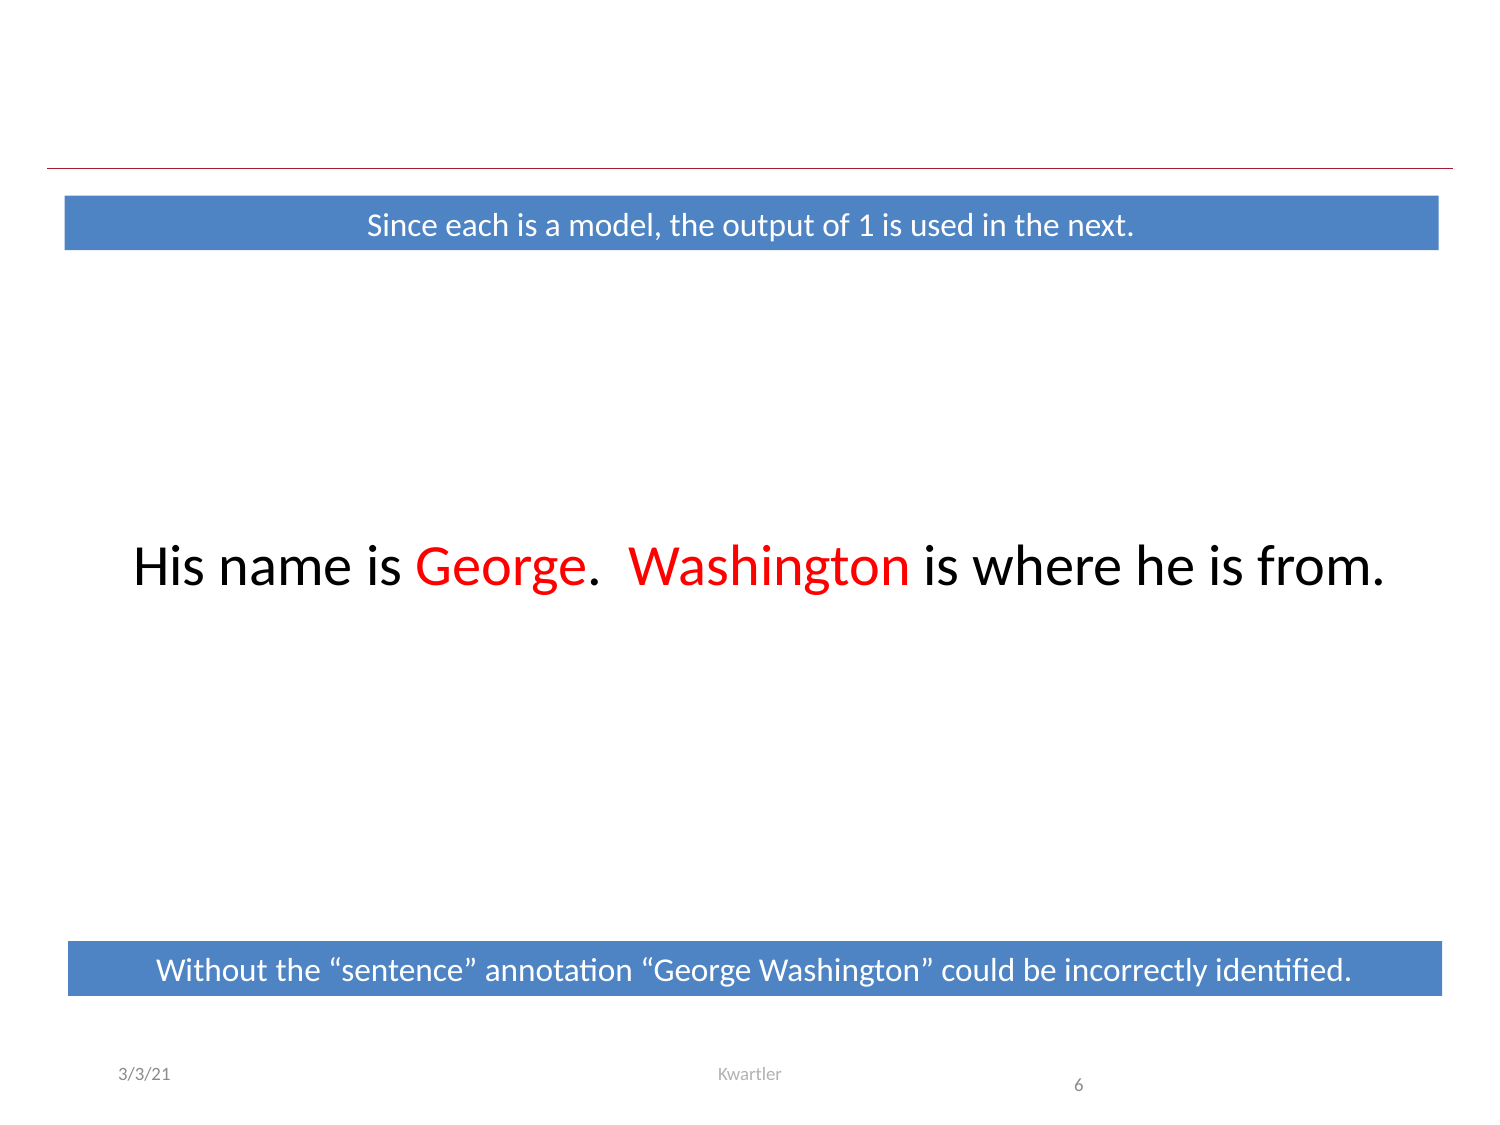

#
Since each is a model, the output of 1 is used in the next.
His name is George.  Washington is where he is from.
Without the “sentence” annotation “George Washington” could be incorrectly identified.
3/3/21
Kwartler
6